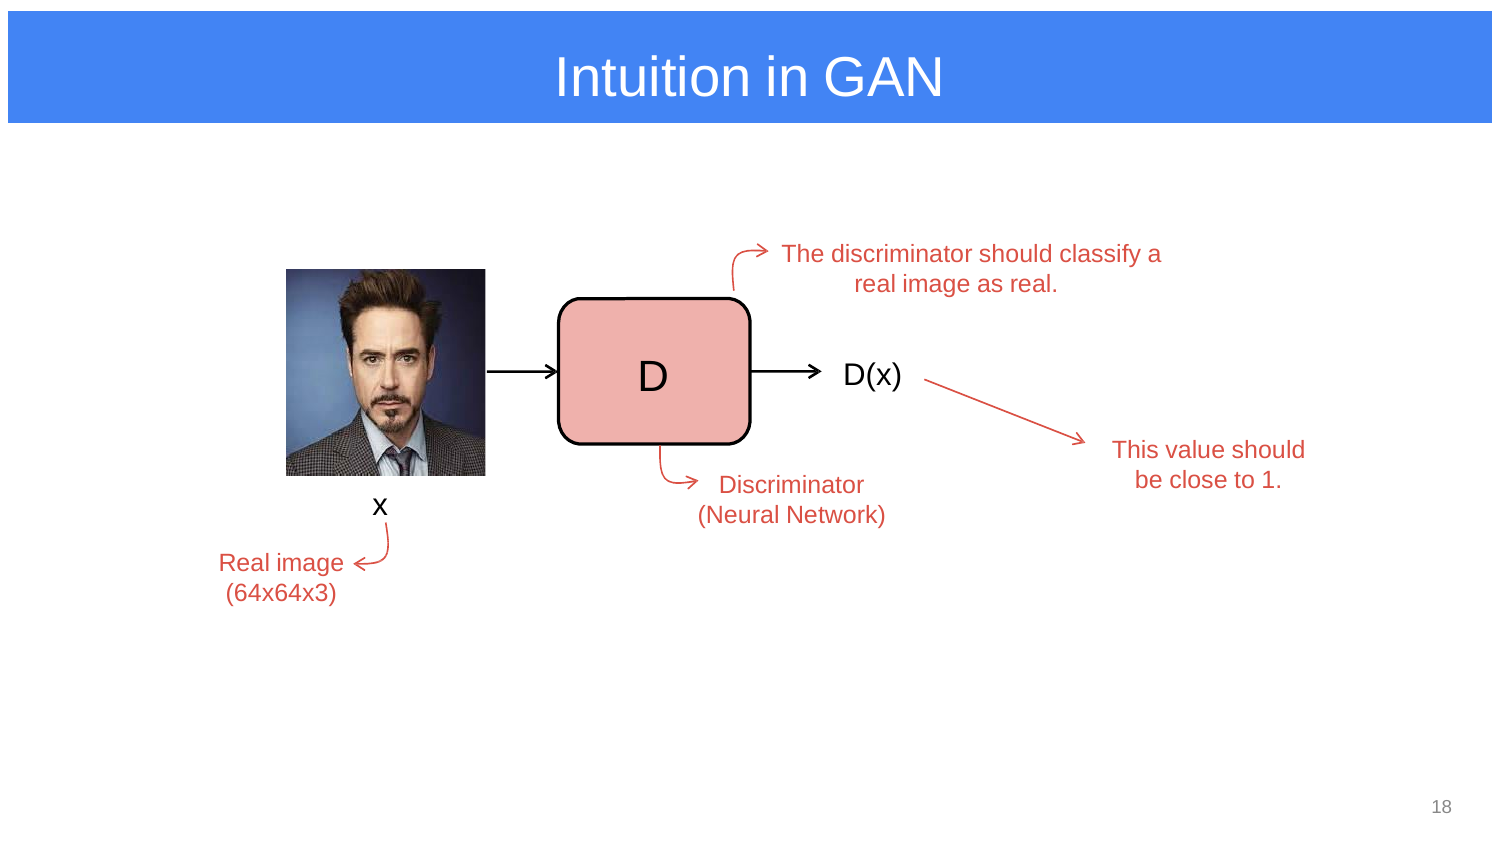

# Intuition in GAN
The discriminator should classify a real image as real.

D
D(x)

This value should
be close to 1.

Discriminator
(Neural Network)
x

Real image
(64x64x3)
18